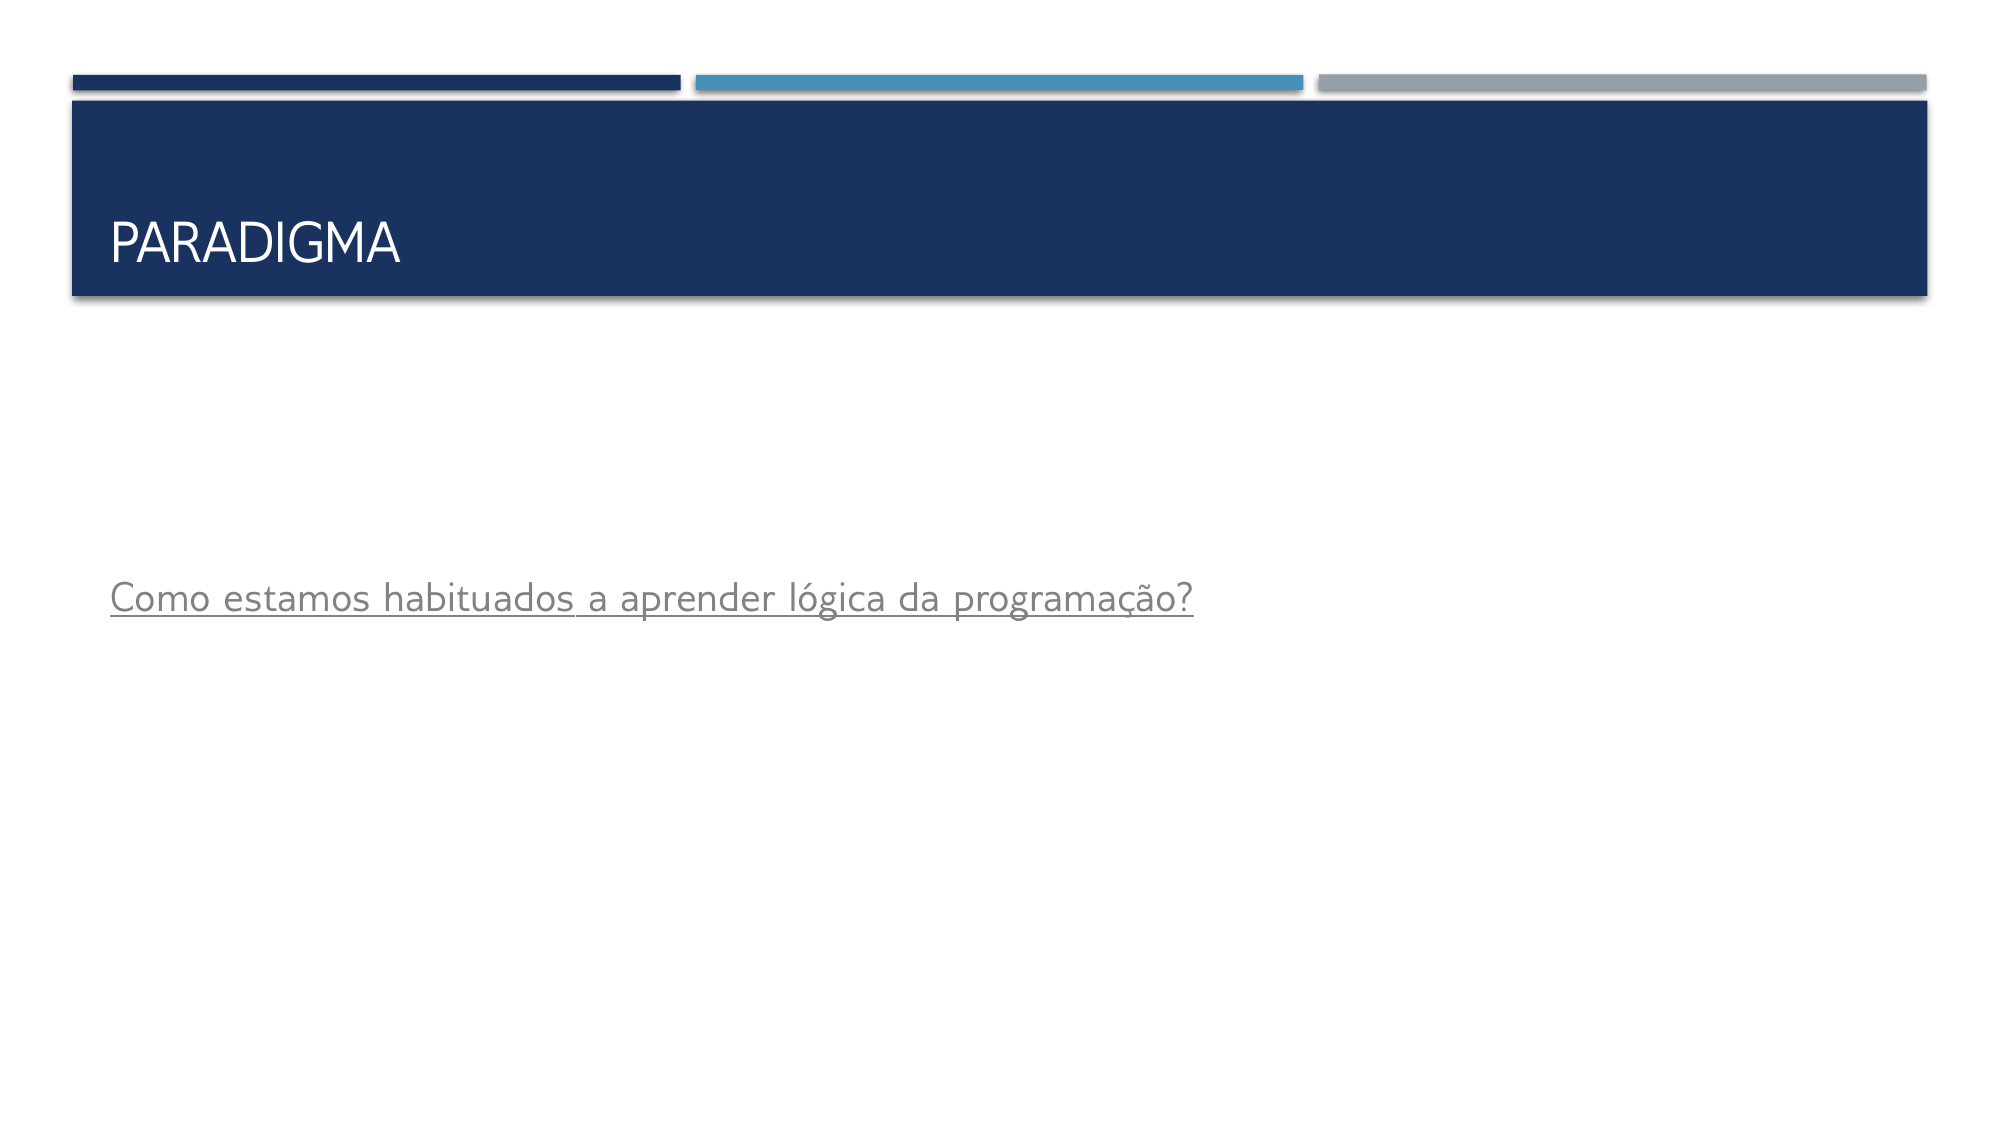

# Paradigma
Como estamos habituados a aprender lógica da programação?